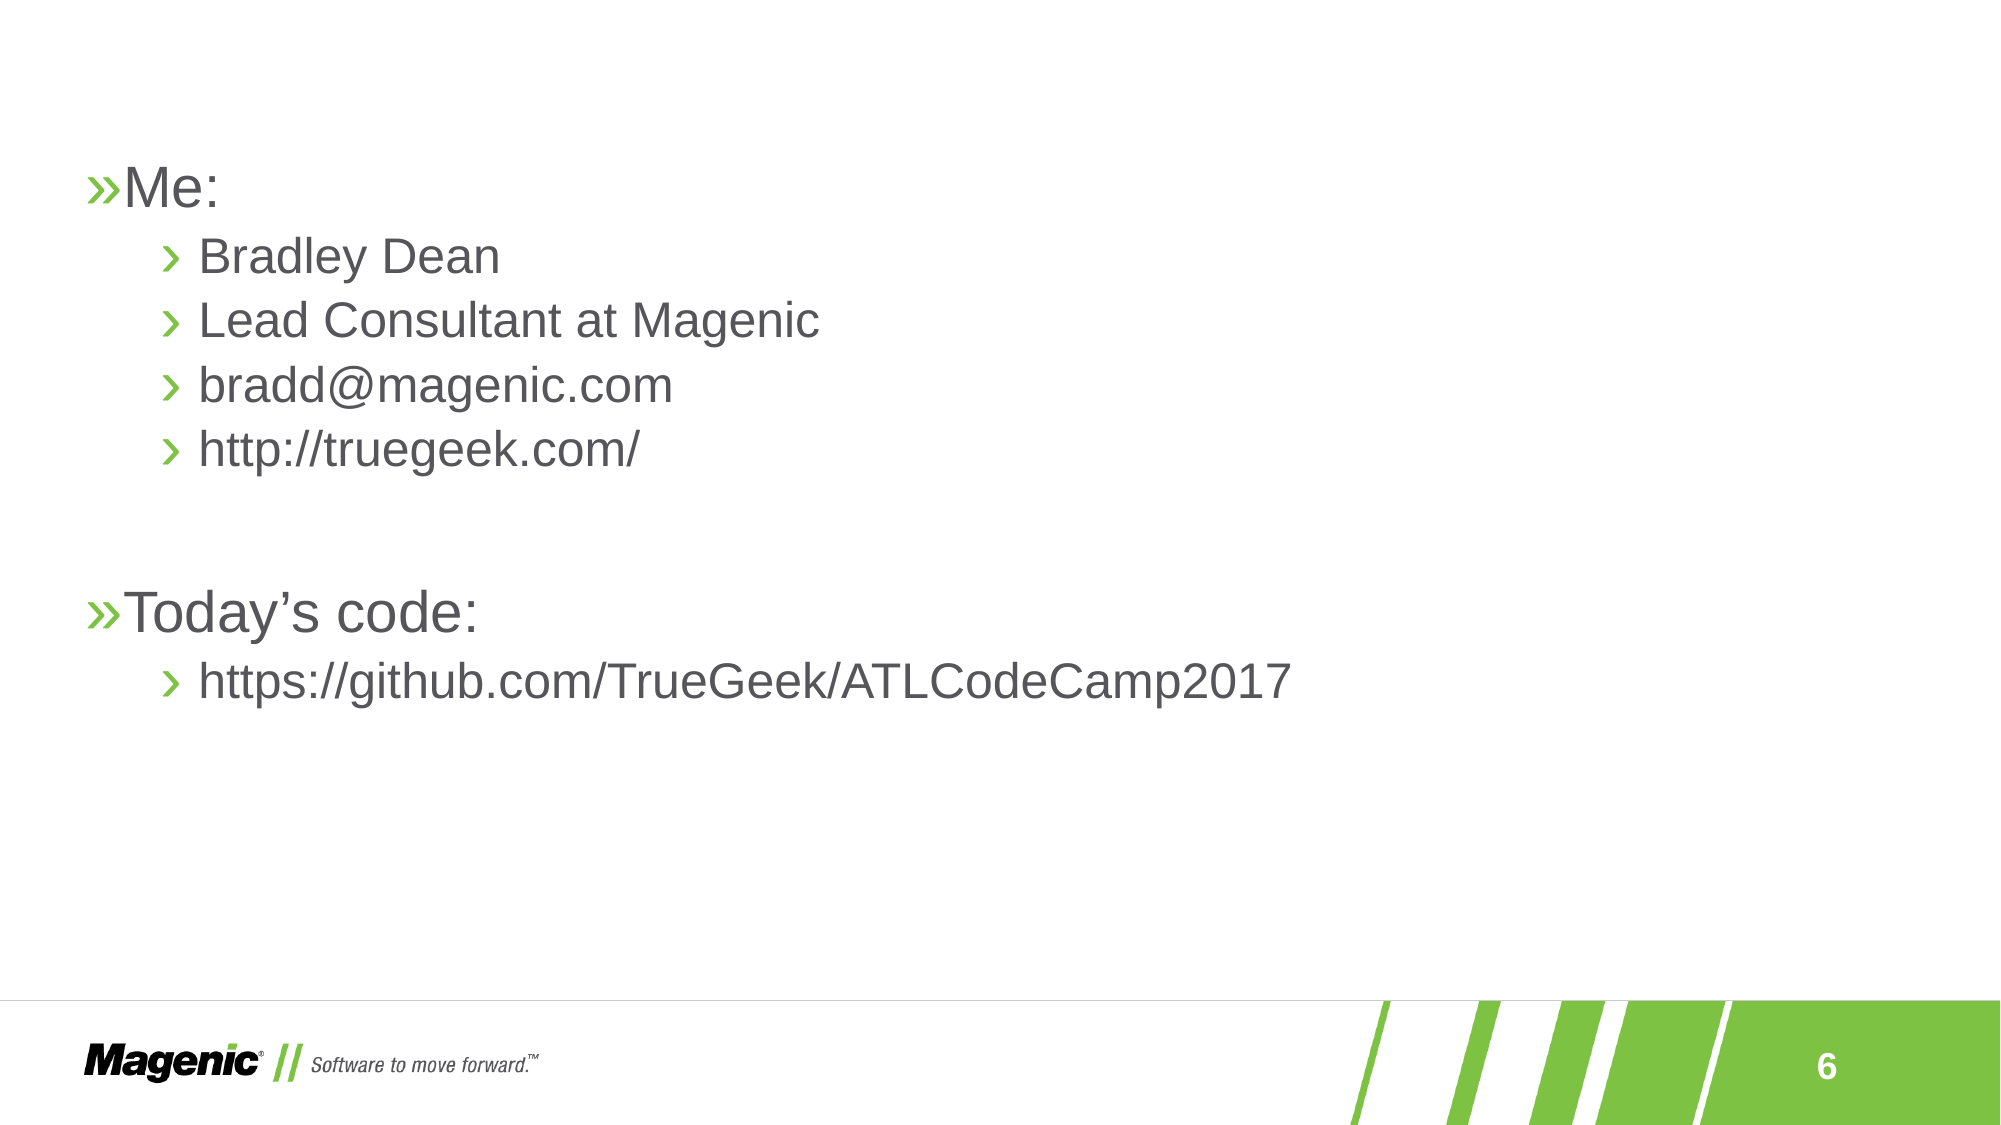

Me:
Bradley Dean
Lead Consultant at Magenic
bradd@magenic.com
http://truegeek.com/

Today’s code:
https://github.com/TrueGeek/ATLCodeCamp2017